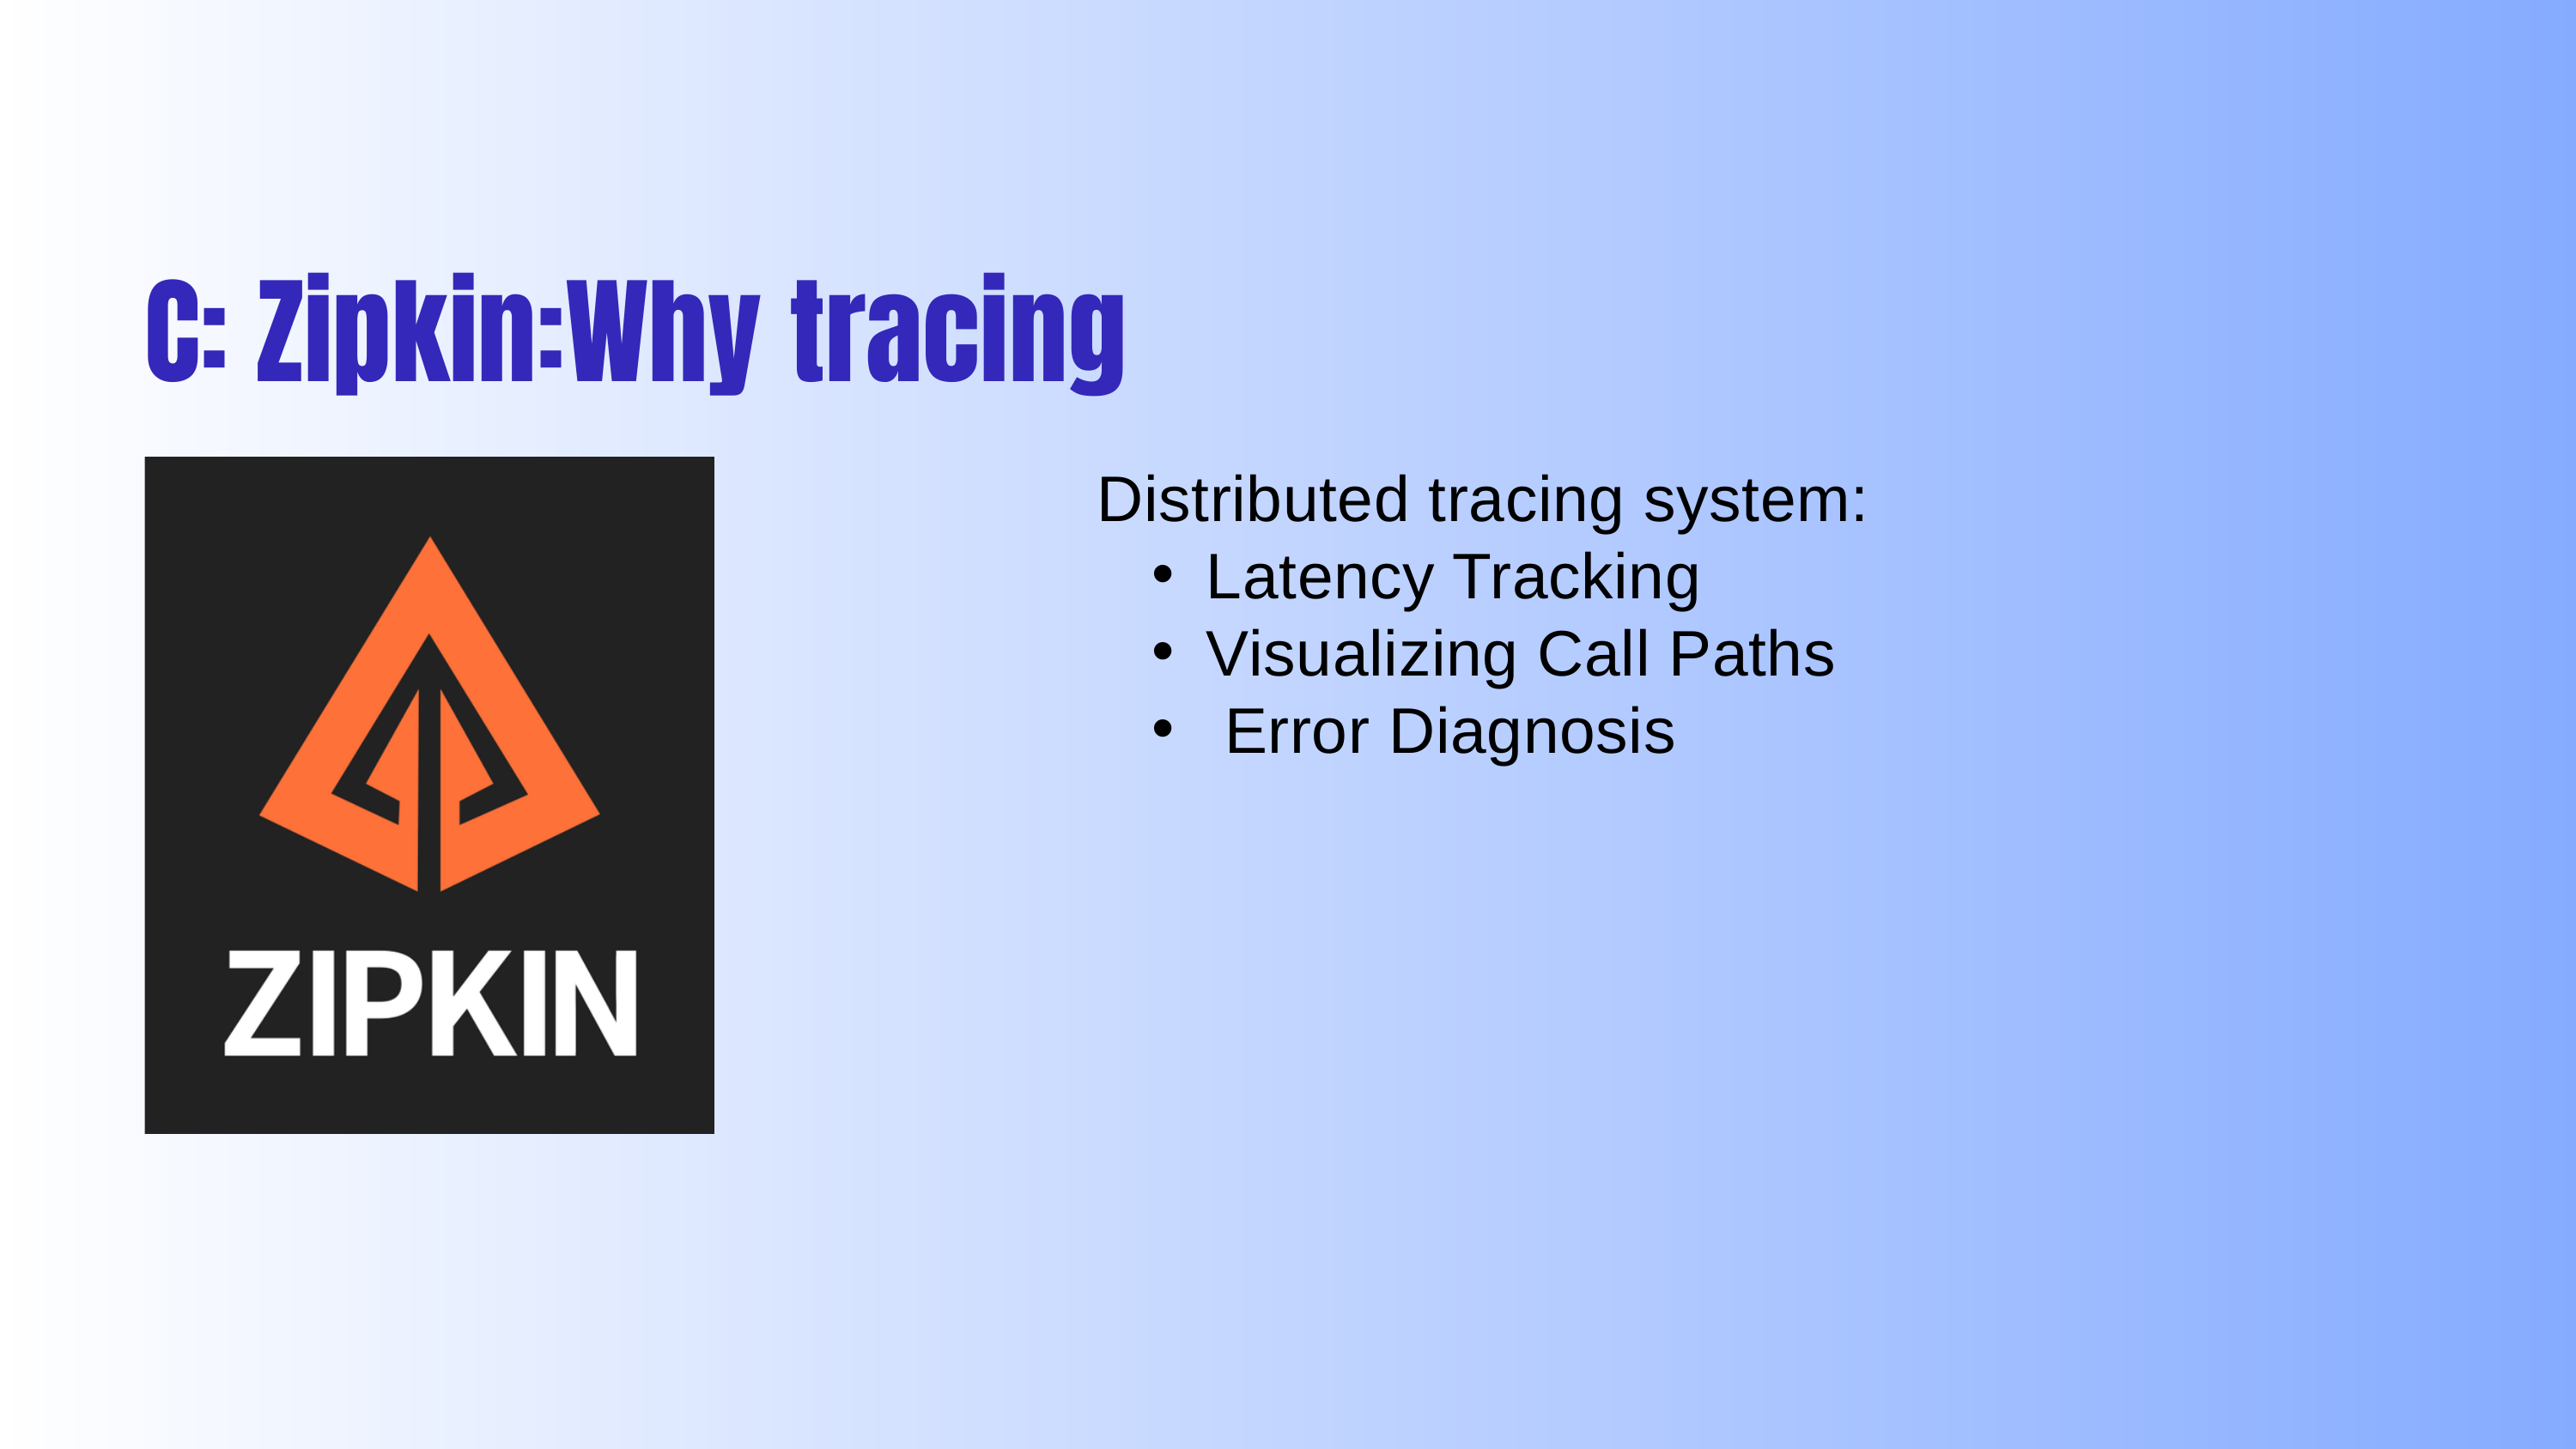

C: Zipkin:Why tracing

Distributed tracing system:
Latency Tracking
Visualizing Call Paths
 Error Diagnosis